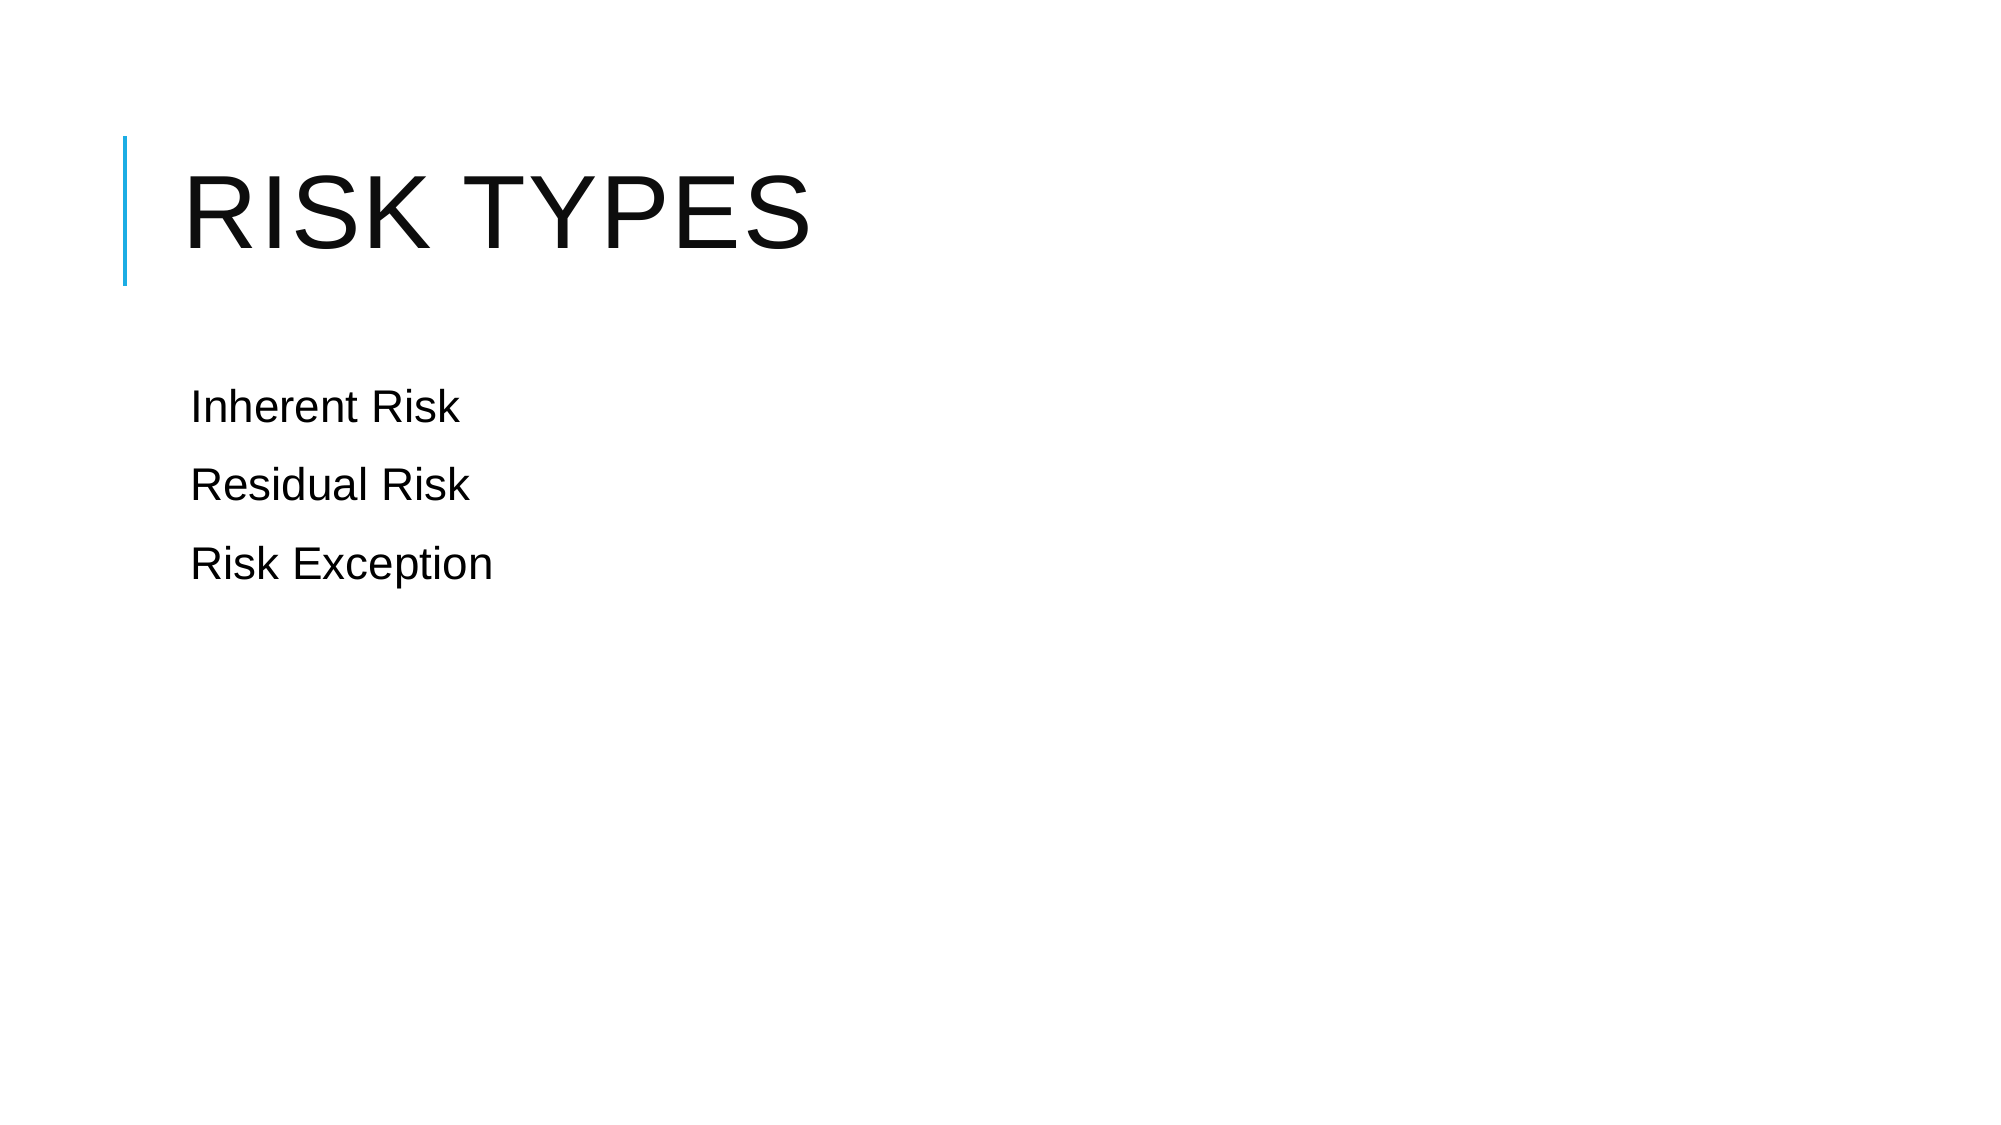

# Risk Types
Inherent Risk
Residual Risk
Risk Exception